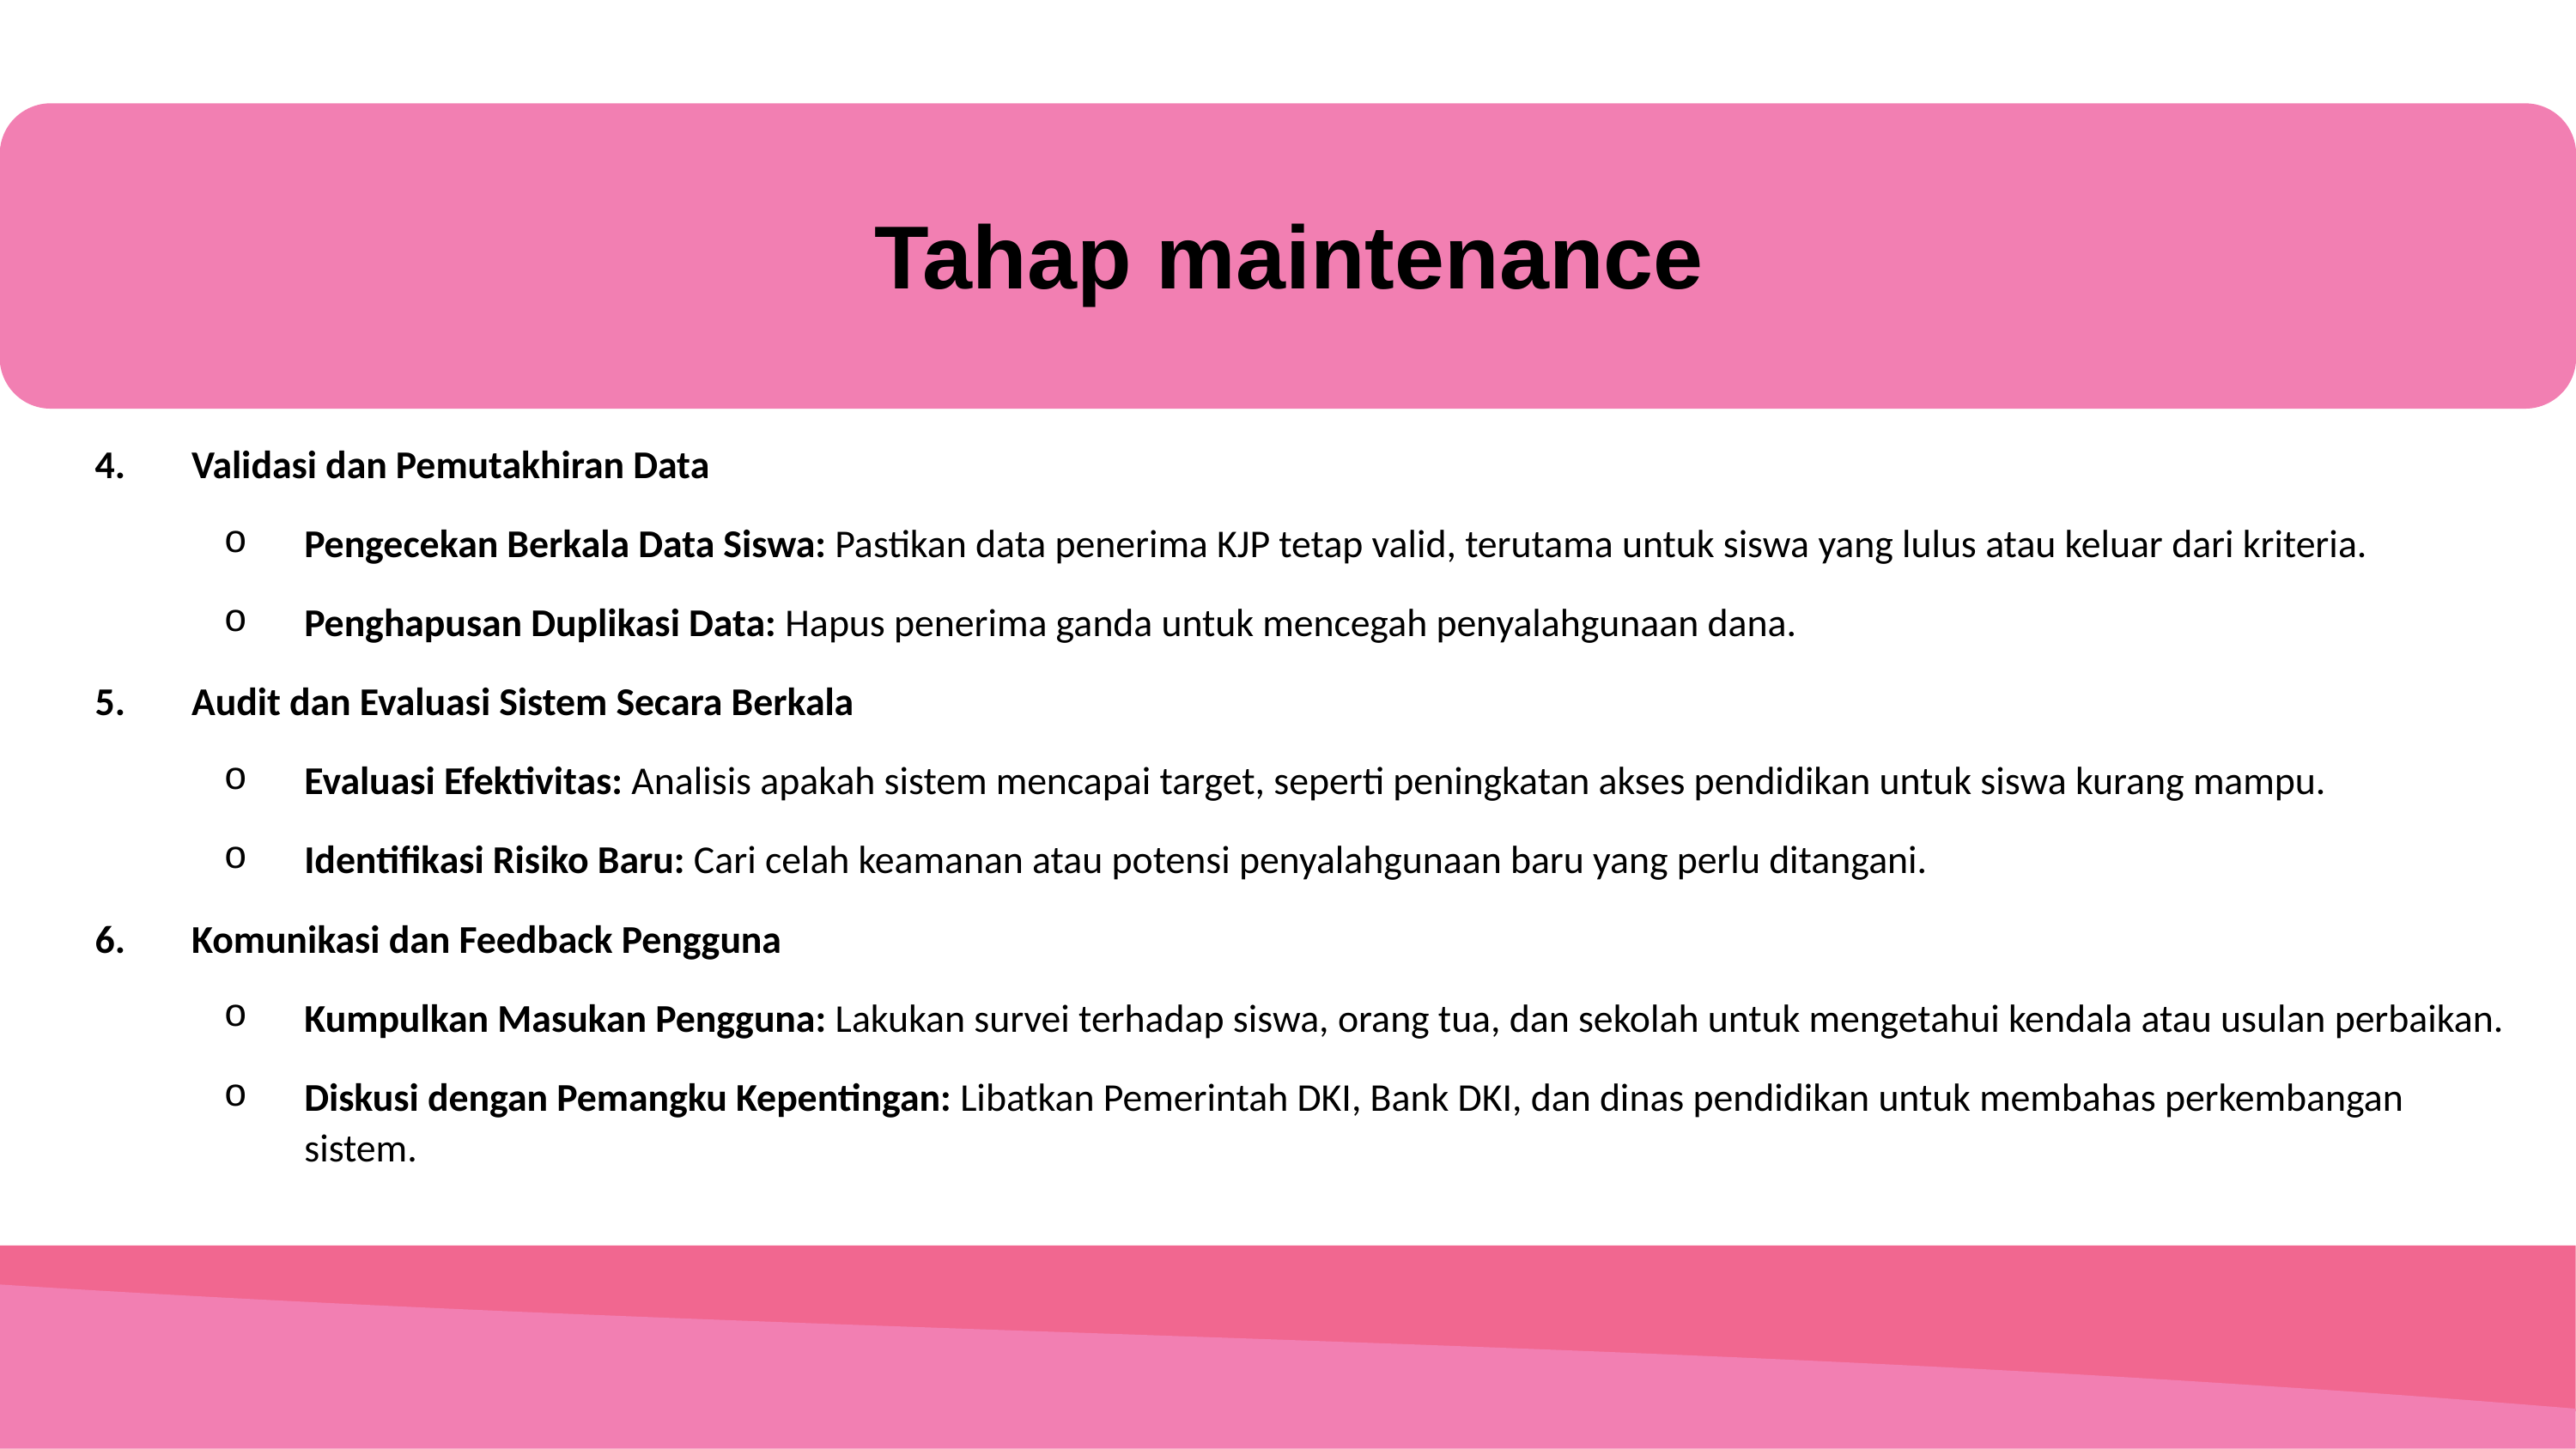

# Tahap maintenance
Validasi dan Pemutakhiran Data
Pengecekan Berkala Data Siswa: Pastikan data penerima KJP tetap valid, terutama untuk siswa yang lulus atau keluar dari kriteria.
Penghapusan Duplikasi Data: Hapus penerima ganda untuk mencegah penyalahgunaan dana.
Audit dan Evaluasi Sistem Secara Berkala
Evaluasi Efektivitas: Analisis apakah sistem mencapai target, seperti peningkatan akses pendidikan untuk siswa kurang mampu.
Identifikasi Risiko Baru: Cari celah keamanan atau potensi penyalahgunaan baru yang perlu ditangani.
Komunikasi dan Feedback Pengguna
Kumpulkan Masukan Pengguna: Lakukan survei terhadap siswa, orang tua, dan sekolah untuk mengetahui kendala atau usulan perbaikan.
Diskusi dengan Pemangku Kepentingan: Libatkan Pemerintah DKI, Bank DKI, dan dinas pendidikan untuk membahas perkembangan sistem.